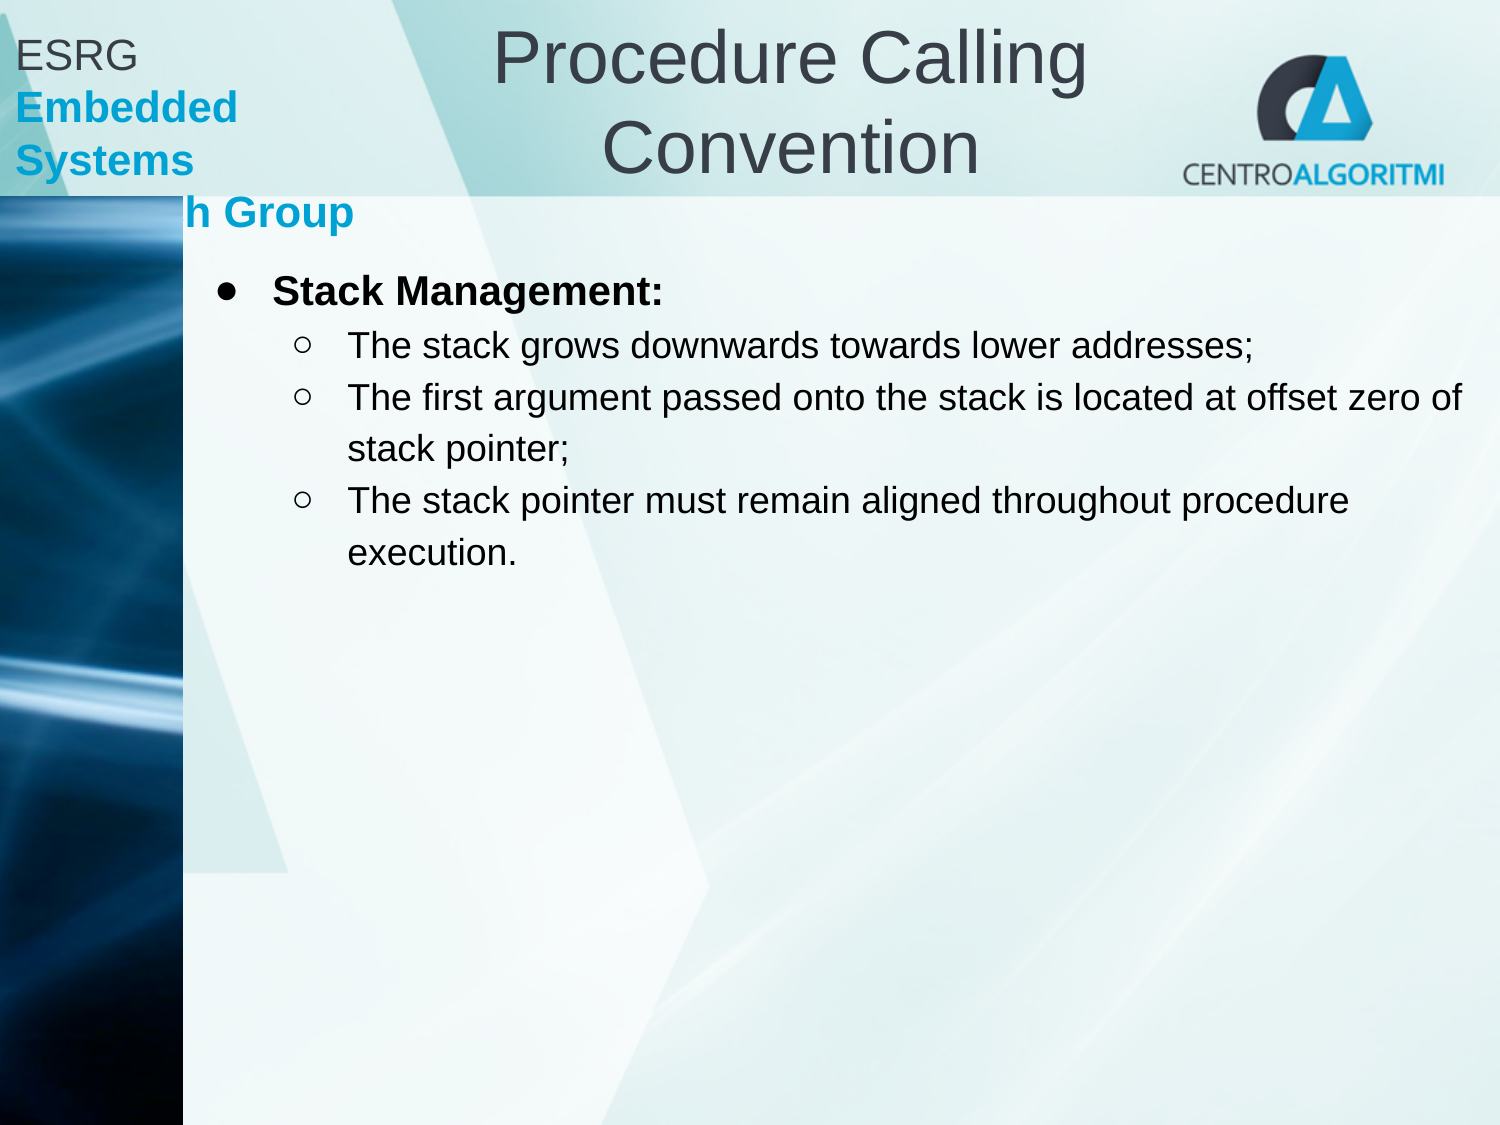

Procedure Calling Convention
Stack Management:
The stack grows downwards towards lower addresses;
The first argument passed onto the stack is located at offset zero of stack pointer;
The stack pointer must remain aligned throughout procedure execution.